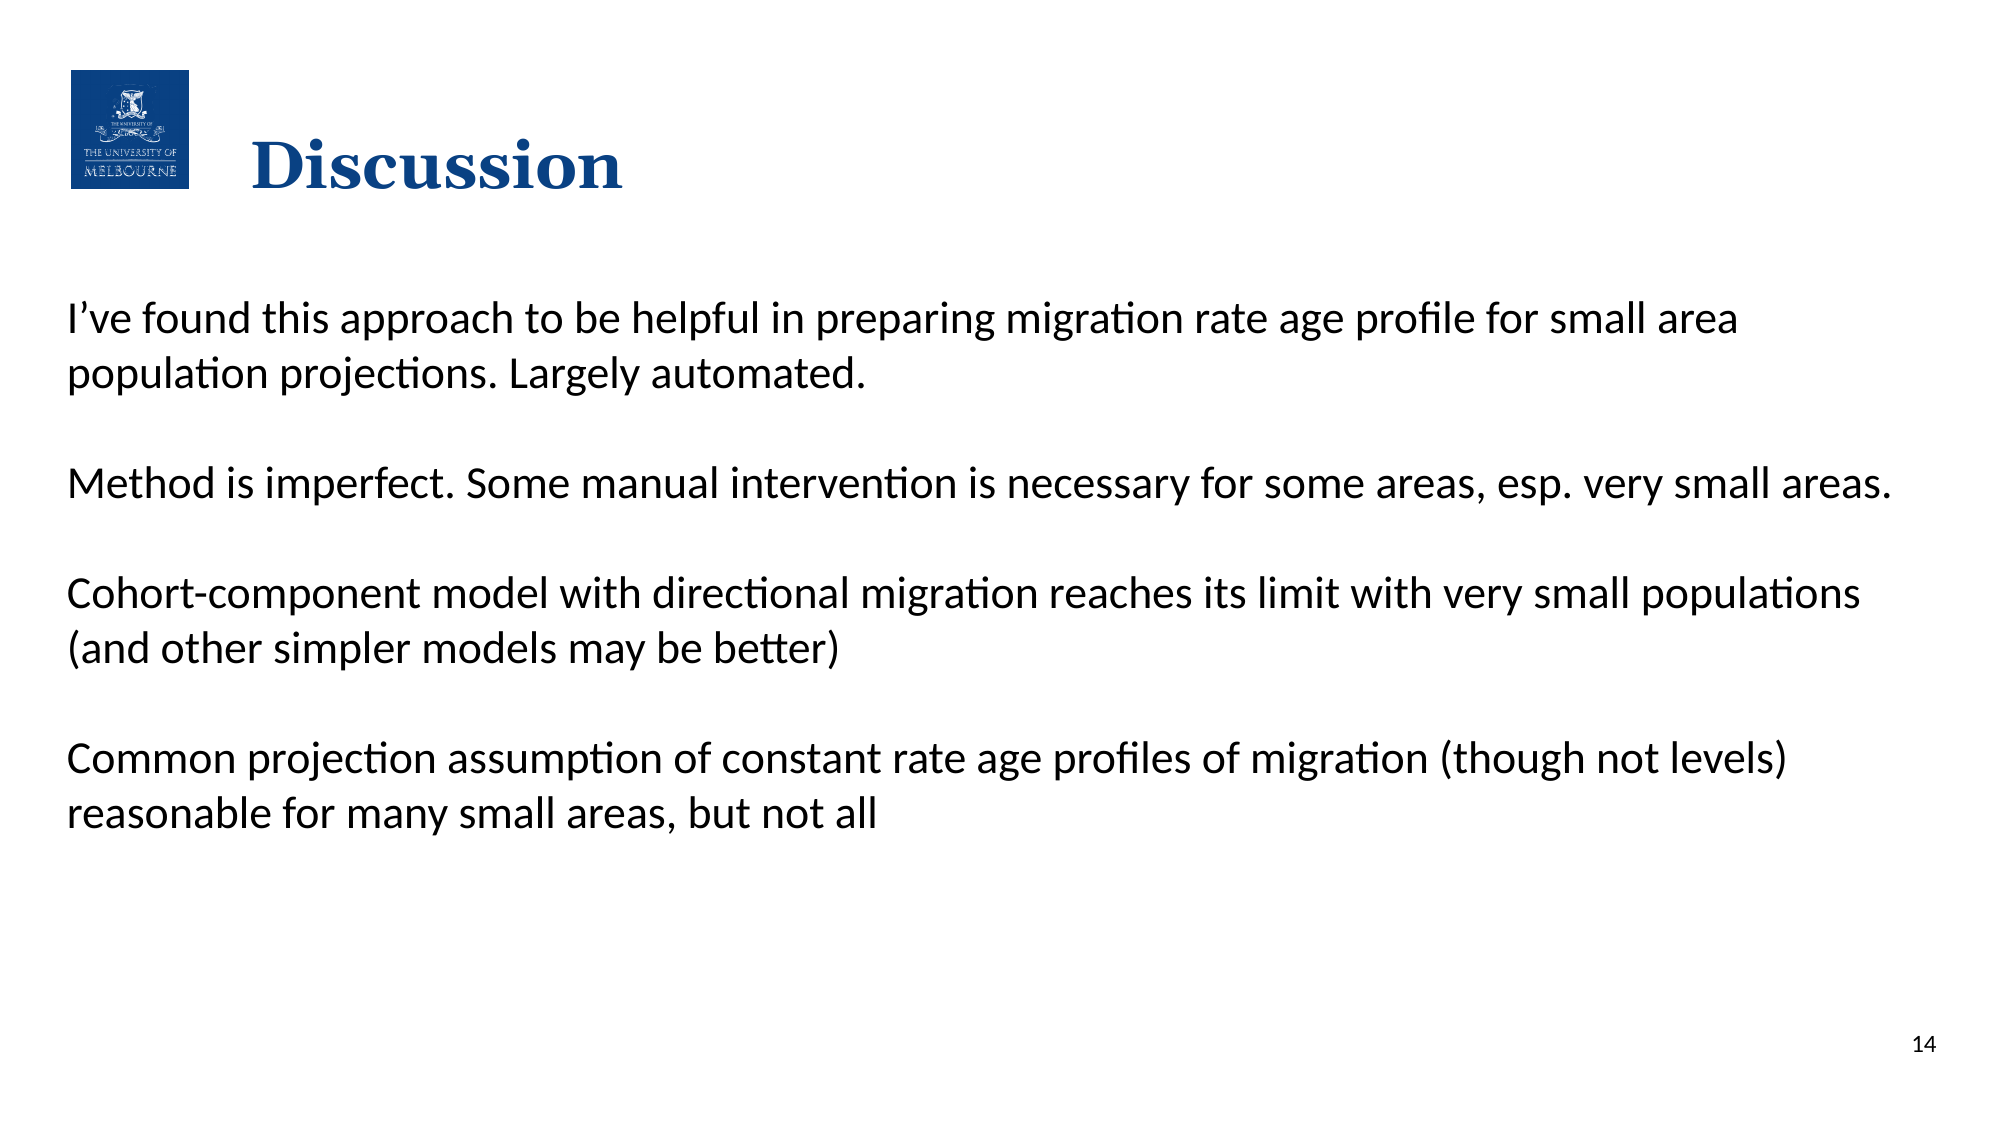

# Discussion
I’ve found this approach to be helpful in preparing migration rate age profile for small area population projections. Largely automated.

Method is imperfect. Some manual intervention is necessary for some areas, esp. very small areas.

Cohort-component model with directional migration reaches its limit with very small populations (and other simpler models may be better)

Common projection assumption of constant rate age profiles of migration (though not levels) reasonable for many small areas, but not all

14